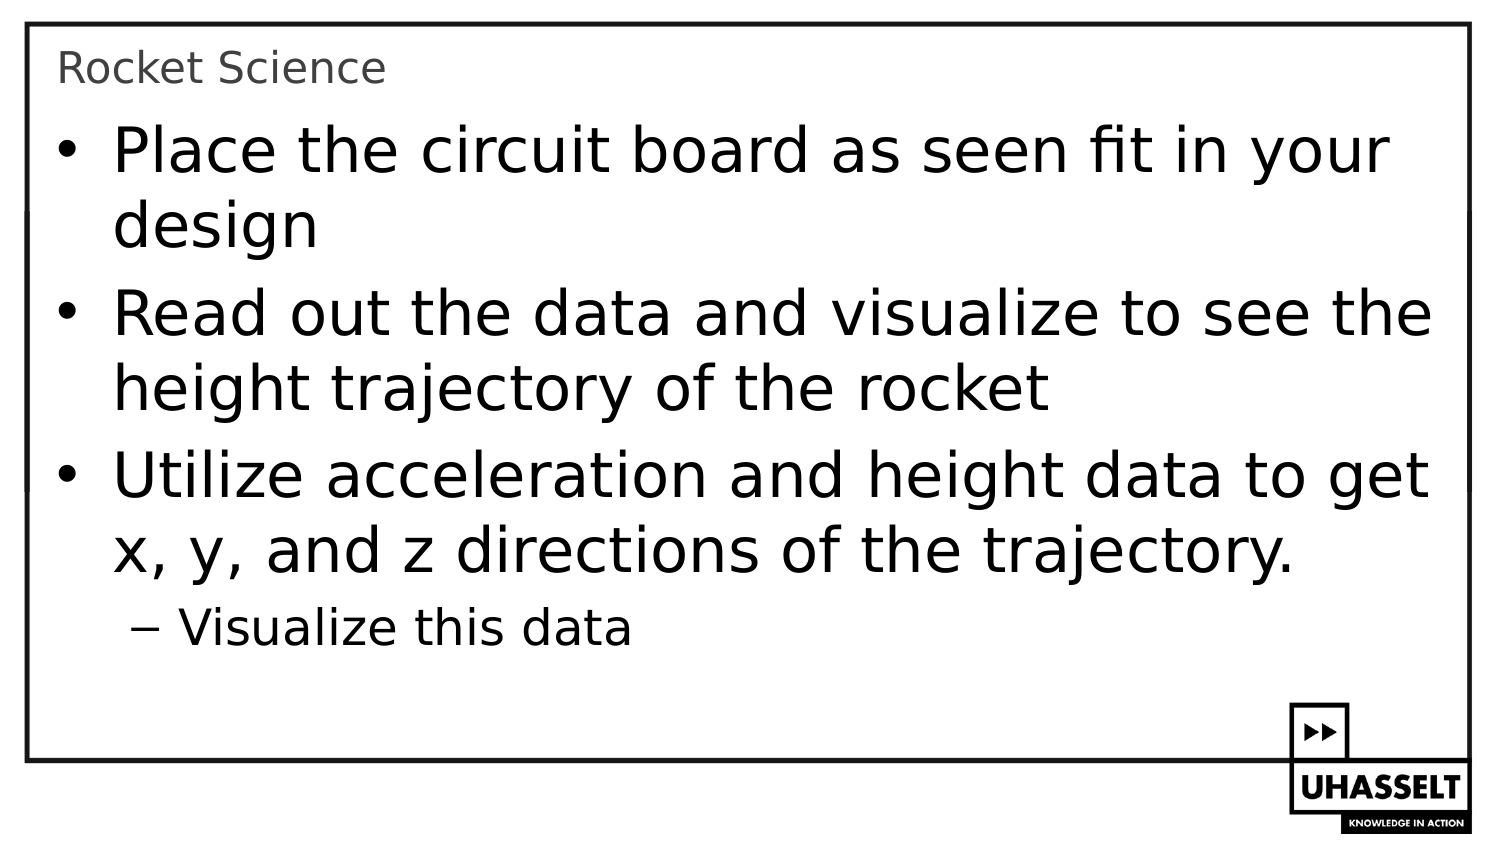

# Rocket Science
Place the circuit board as seen fit in your design
Read out the data and visualize to see the height trajectory of the rocket
Utilize acceleration and height data to get x, y, and z directions of the trajectory.
Visualize this data